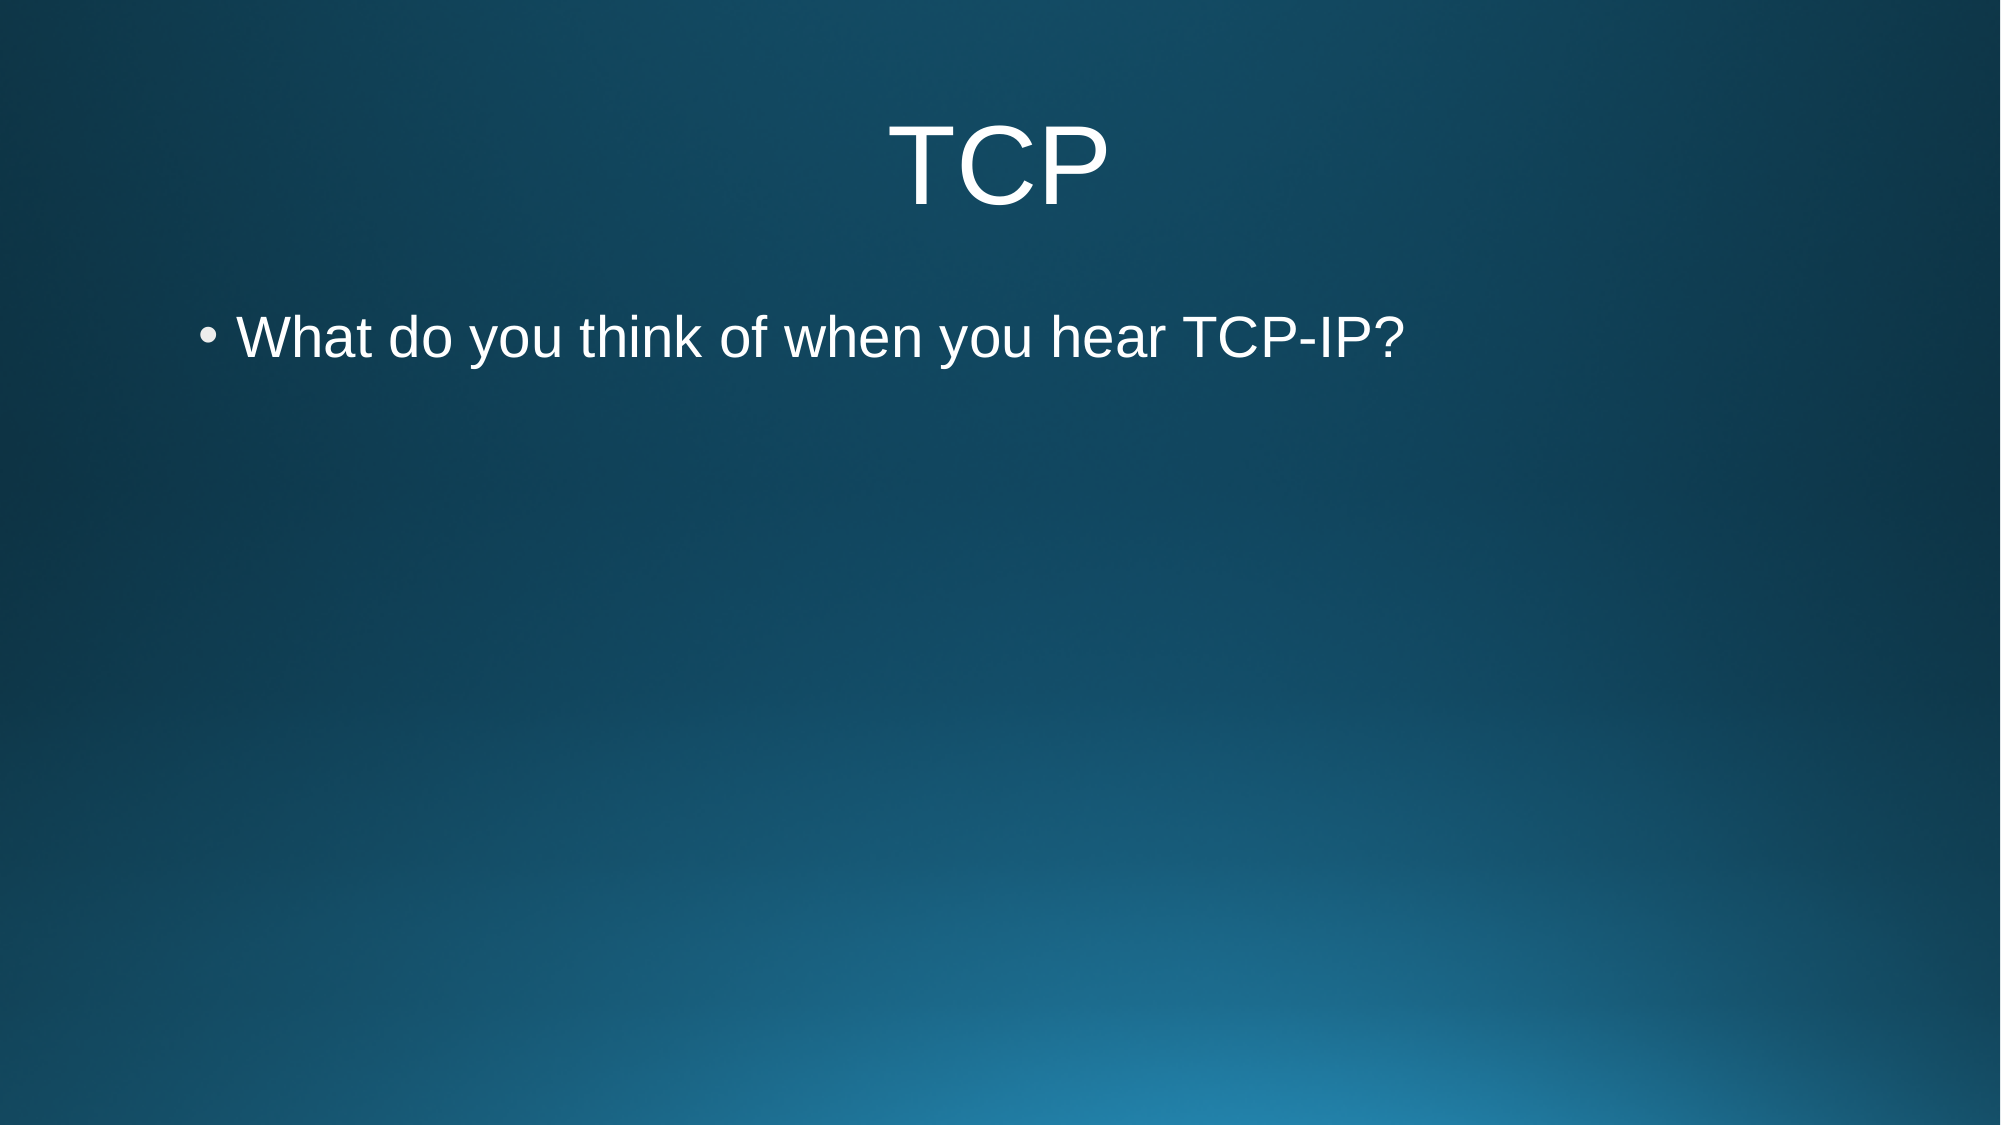

# TCP
What do you think of when you hear TCP-IP?